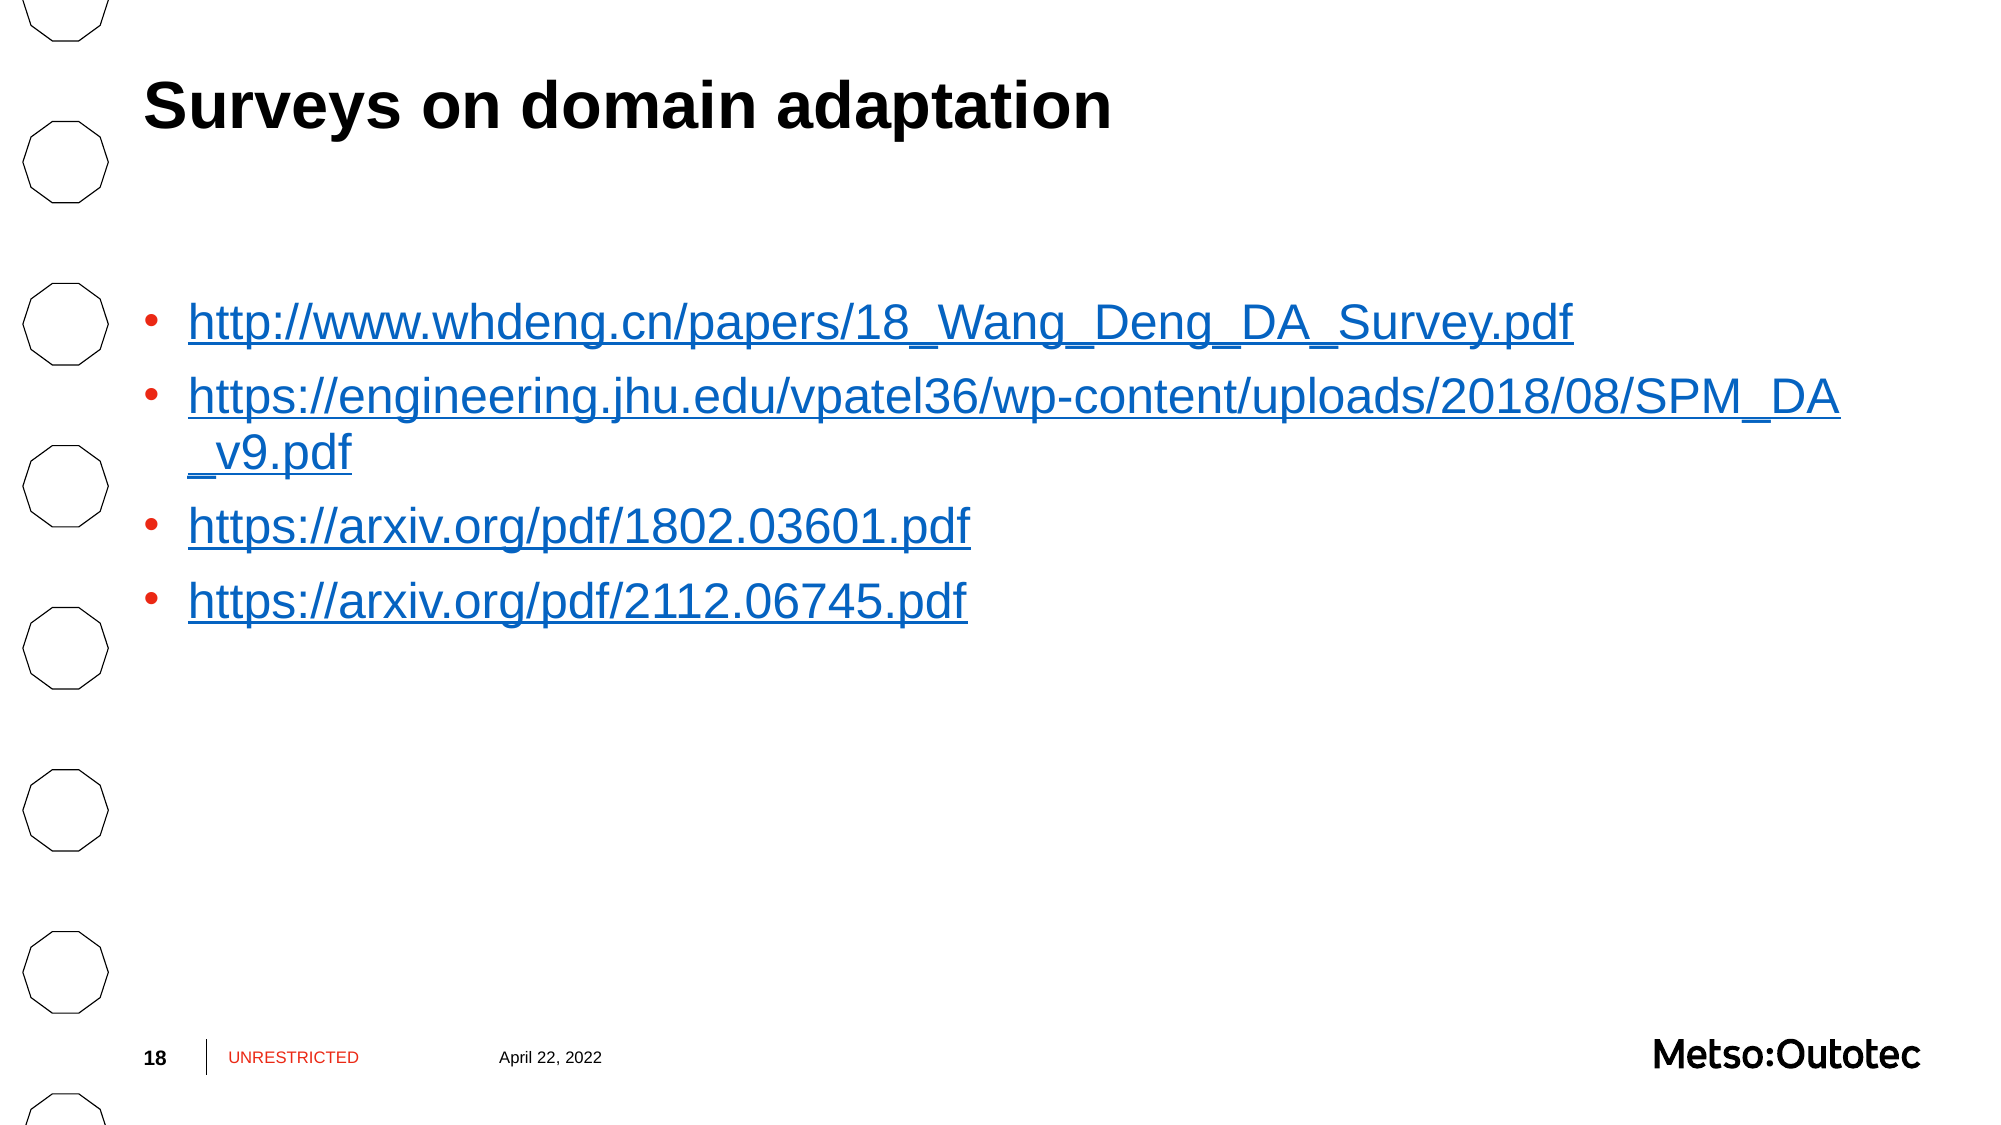

# Surveys on domain adaptation

http://www.whdeng.cn/papers/18_Wang_Deng_DA_Survey.pdf
https://engineering.jhu.edu/vpatel36/wp-content/uploads/2018/08/SPM_DA_v9.pdf
https://arxiv.org/pdf/1802.03601.pdf
https://arxiv.org/pdf/2112.06745.pdf

18
UNRESTRICTED
April 22, 2022